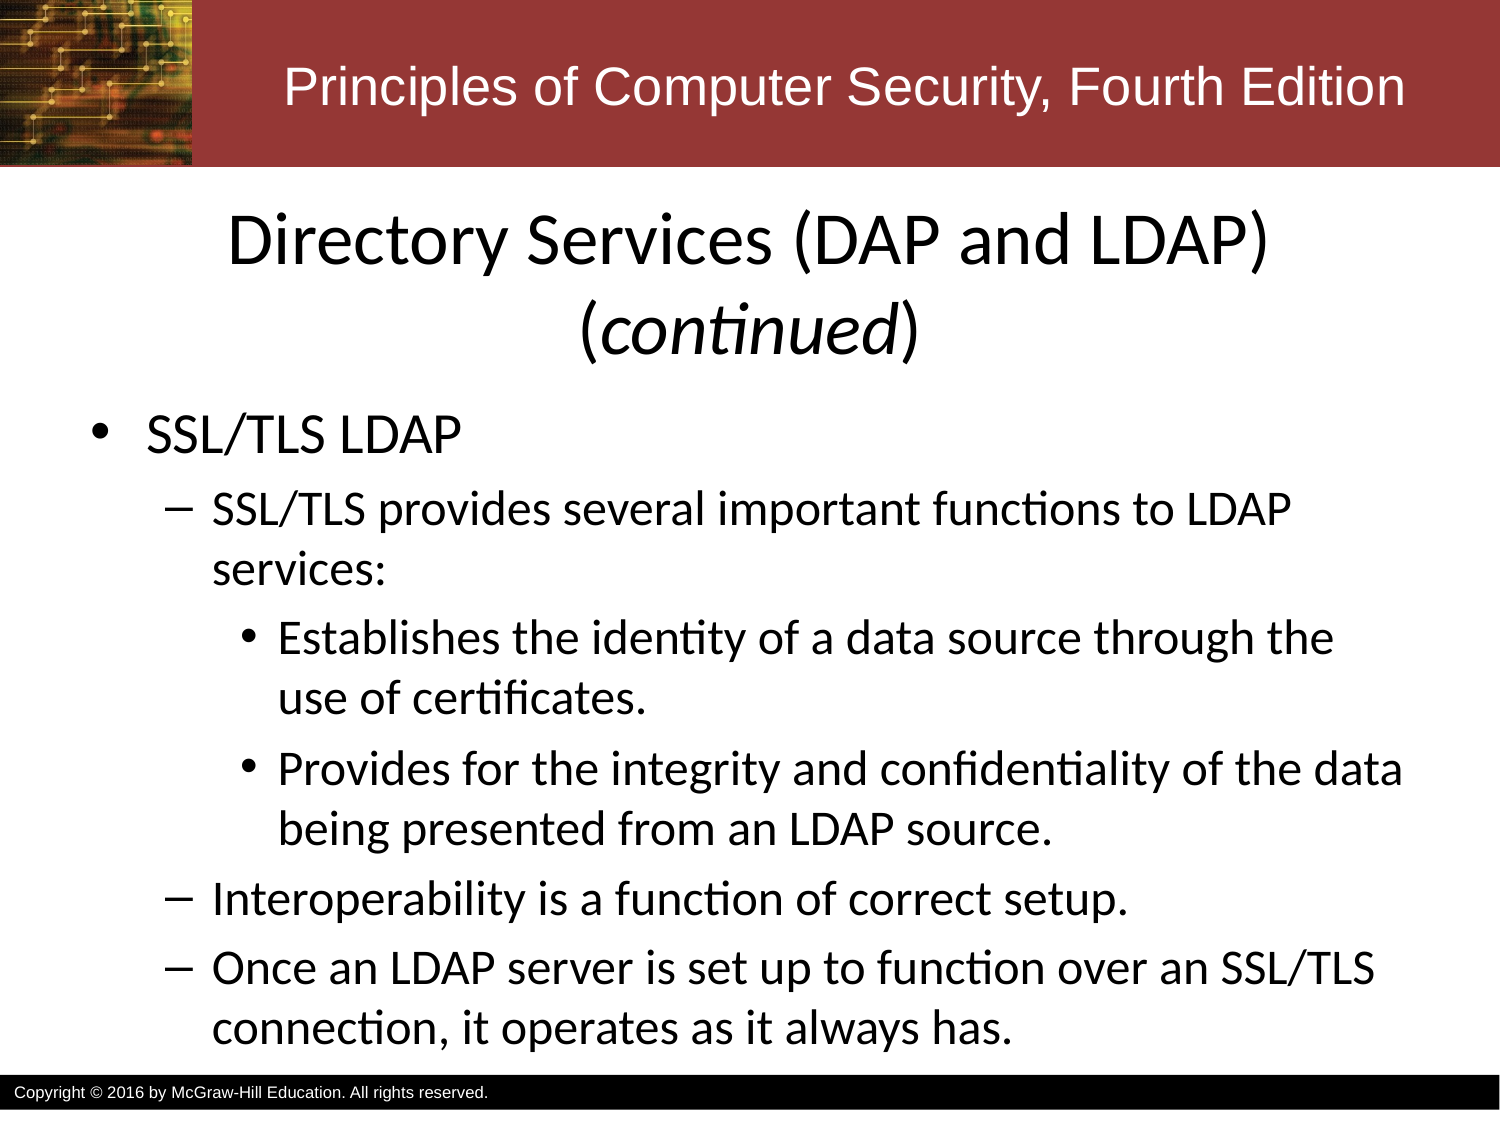

# Directory Services (DAP and LDAP) (continued)
SSL/TLS LDAP
SSL/TLS provides several important functions to LDAP services:
Establishes the identity of a data source through the use of certificates.
Provides for the integrity and confidentiality of the data being presented from an LDAP source.
Interoperability is a function of correct setup.
Once an LDAP server is set up to function over an SSL/TLS connection, it operates as it always has.